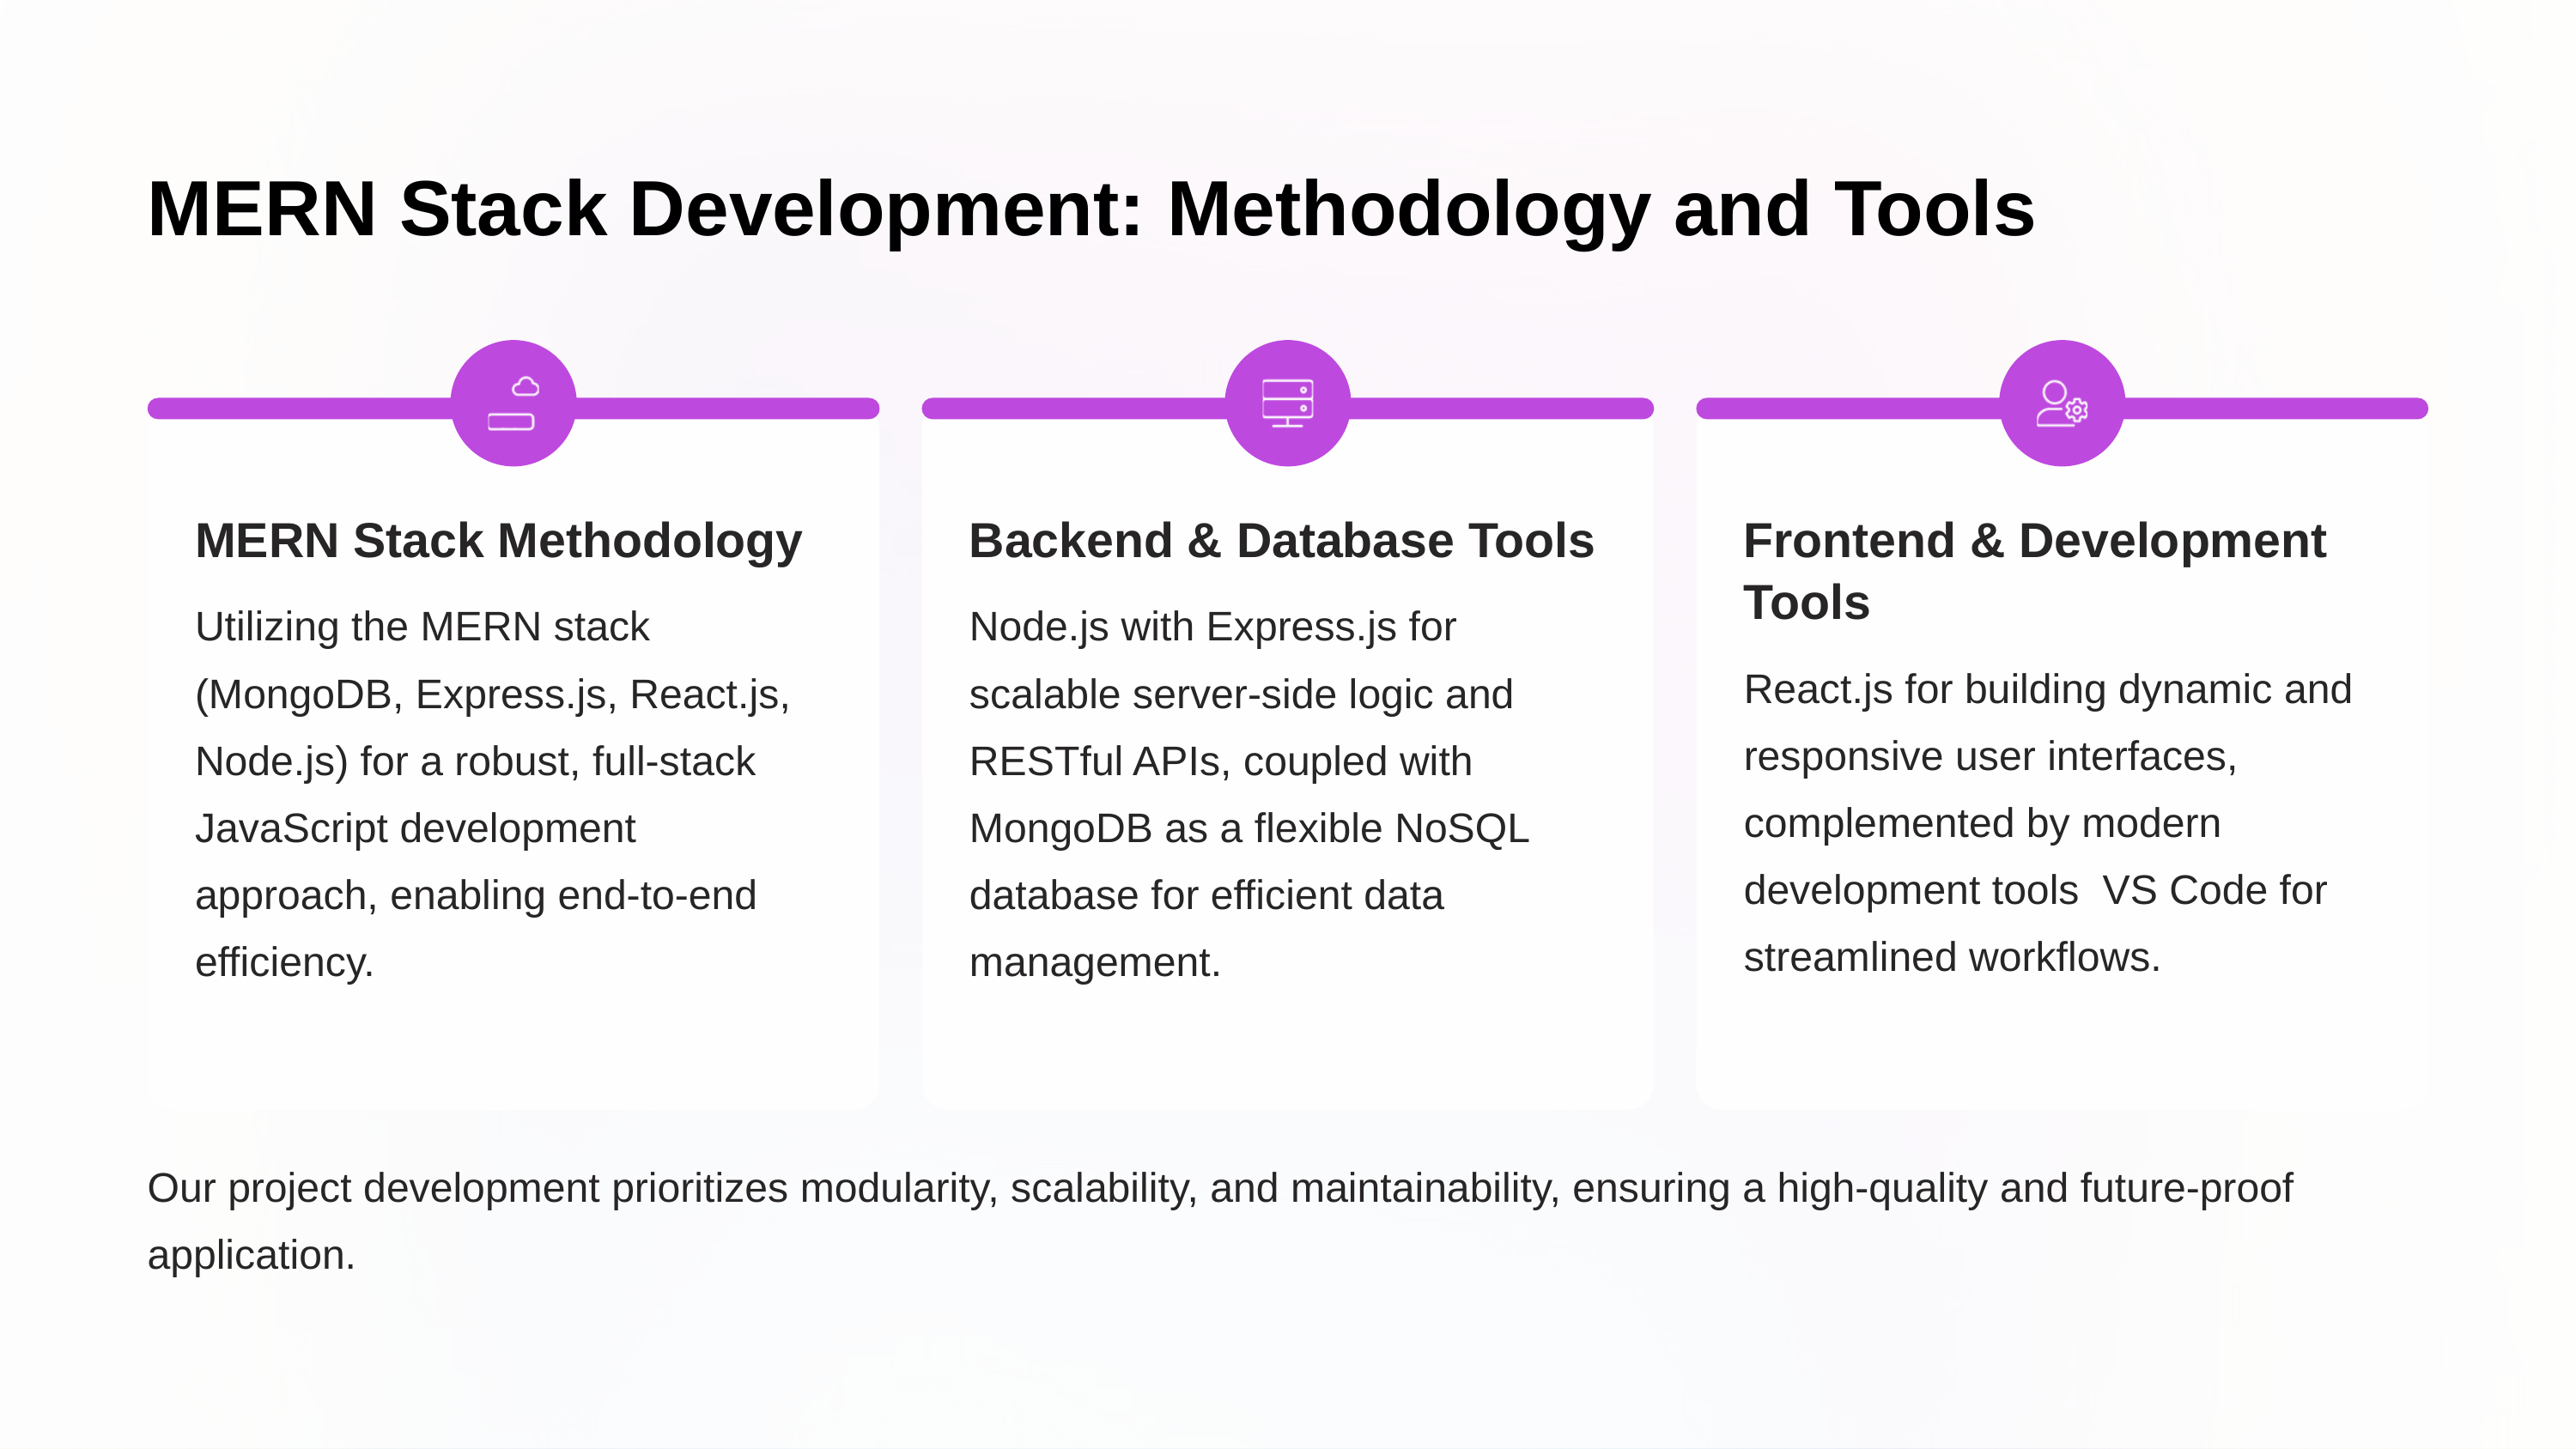

MERN Stack Development: Methodology and Tools

MERN Stack Methodology
Backend & Database Tools
Frontend & Development Tools
Utilizing the MERN stack (MongoDB, Express.js, React.js, Node.js) for a robust, full-stack JavaScript development approach, enabling end-to-end efficiency.
Node.js with Express.js for scalable server-side logic and RESTful APIs, coupled with MongoDB as a flexible NoSQL database for efficient data management.
React.js for building dynamic and responsive user interfaces, complemented by modern development tools  VS Code for streamlined workflows.
Our project development prioritizes modularity, scalability, and maintainability, ensuring a high-quality and future-proof application.